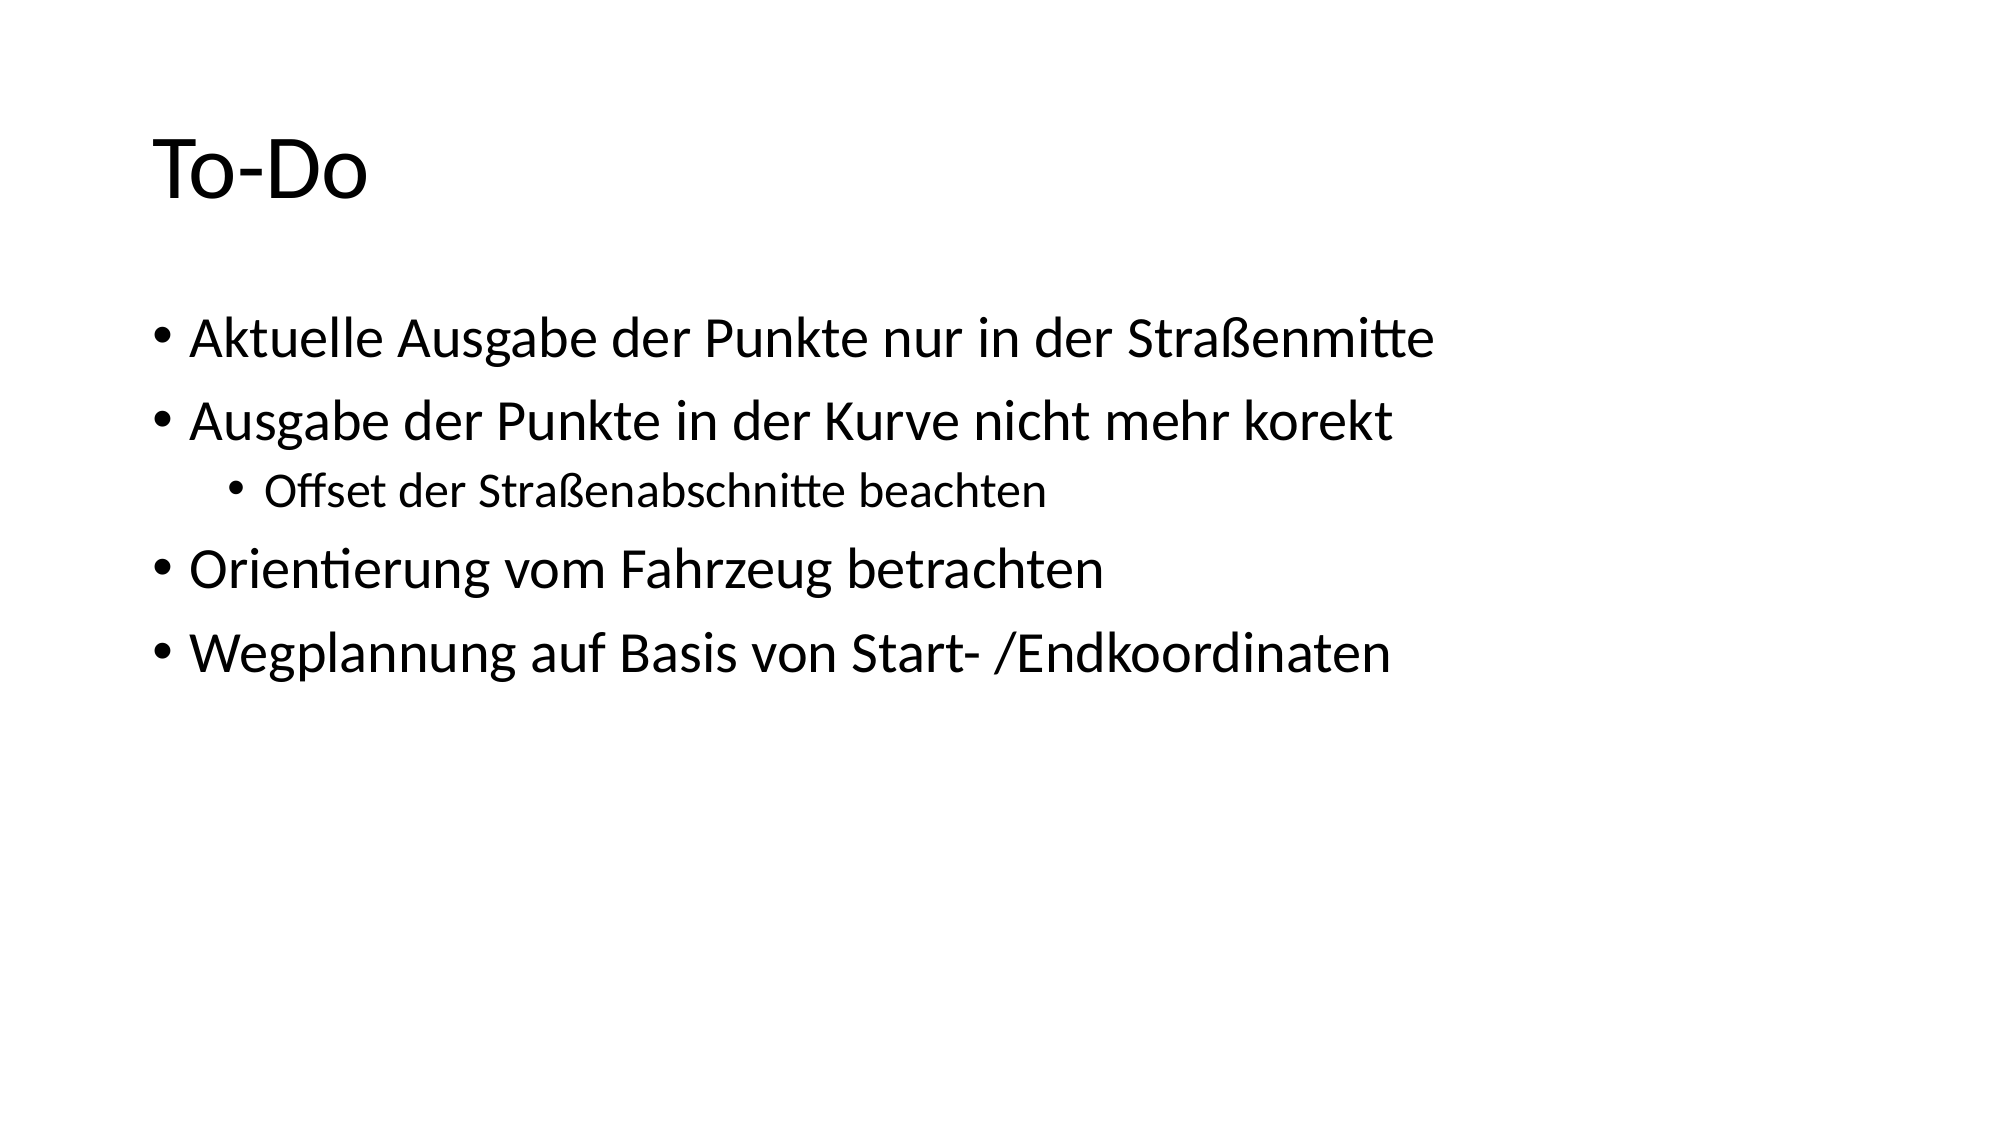

# To-Do
Aktuelle Ausgabe der Punkte nur in der Straßenmitte
Ausgabe der Punkte in der Kurve nicht mehr korekt
Offset der Straßenabschnitte beachten
Orientierung vom Fahrzeug betrachten
Wegplannung auf Basis von Start- /Endkoordinaten